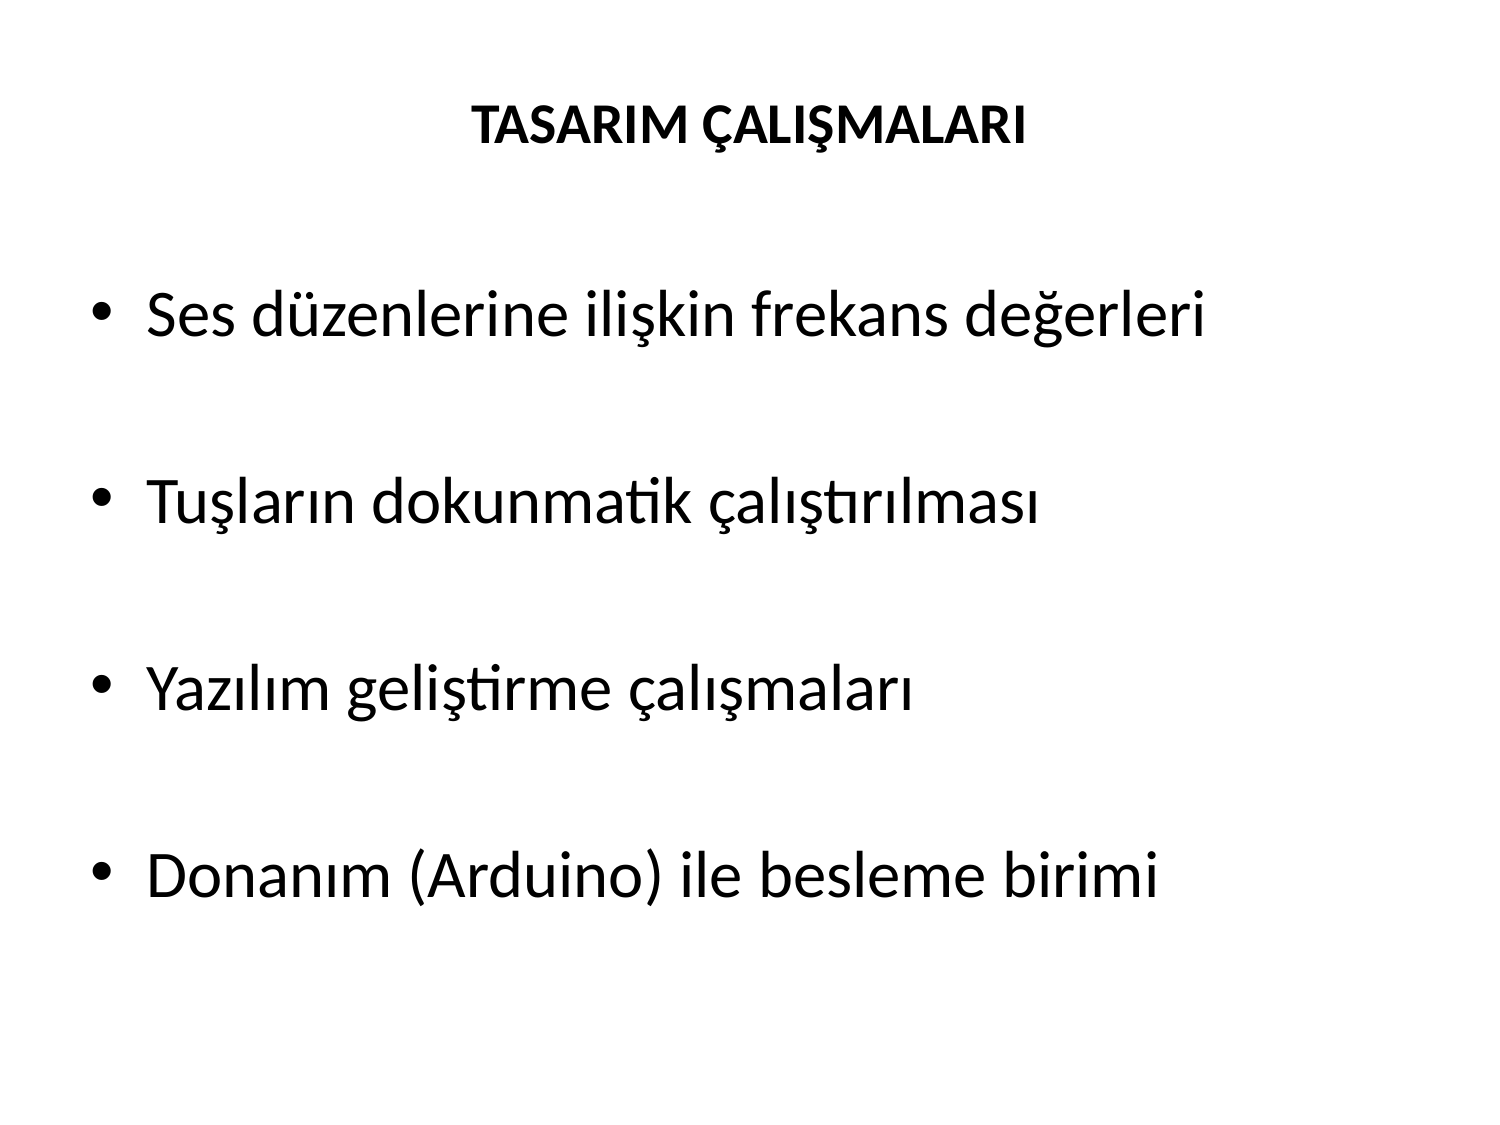

# TASARIM ÇALIŞMALARI
Ses düzenlerine ilişkin frekans değerleri

Tuşların dokunmatik çalıştırılması

Yazılım geliştirme çalışmaları

Donanım (Arduino) ile besleme birimi